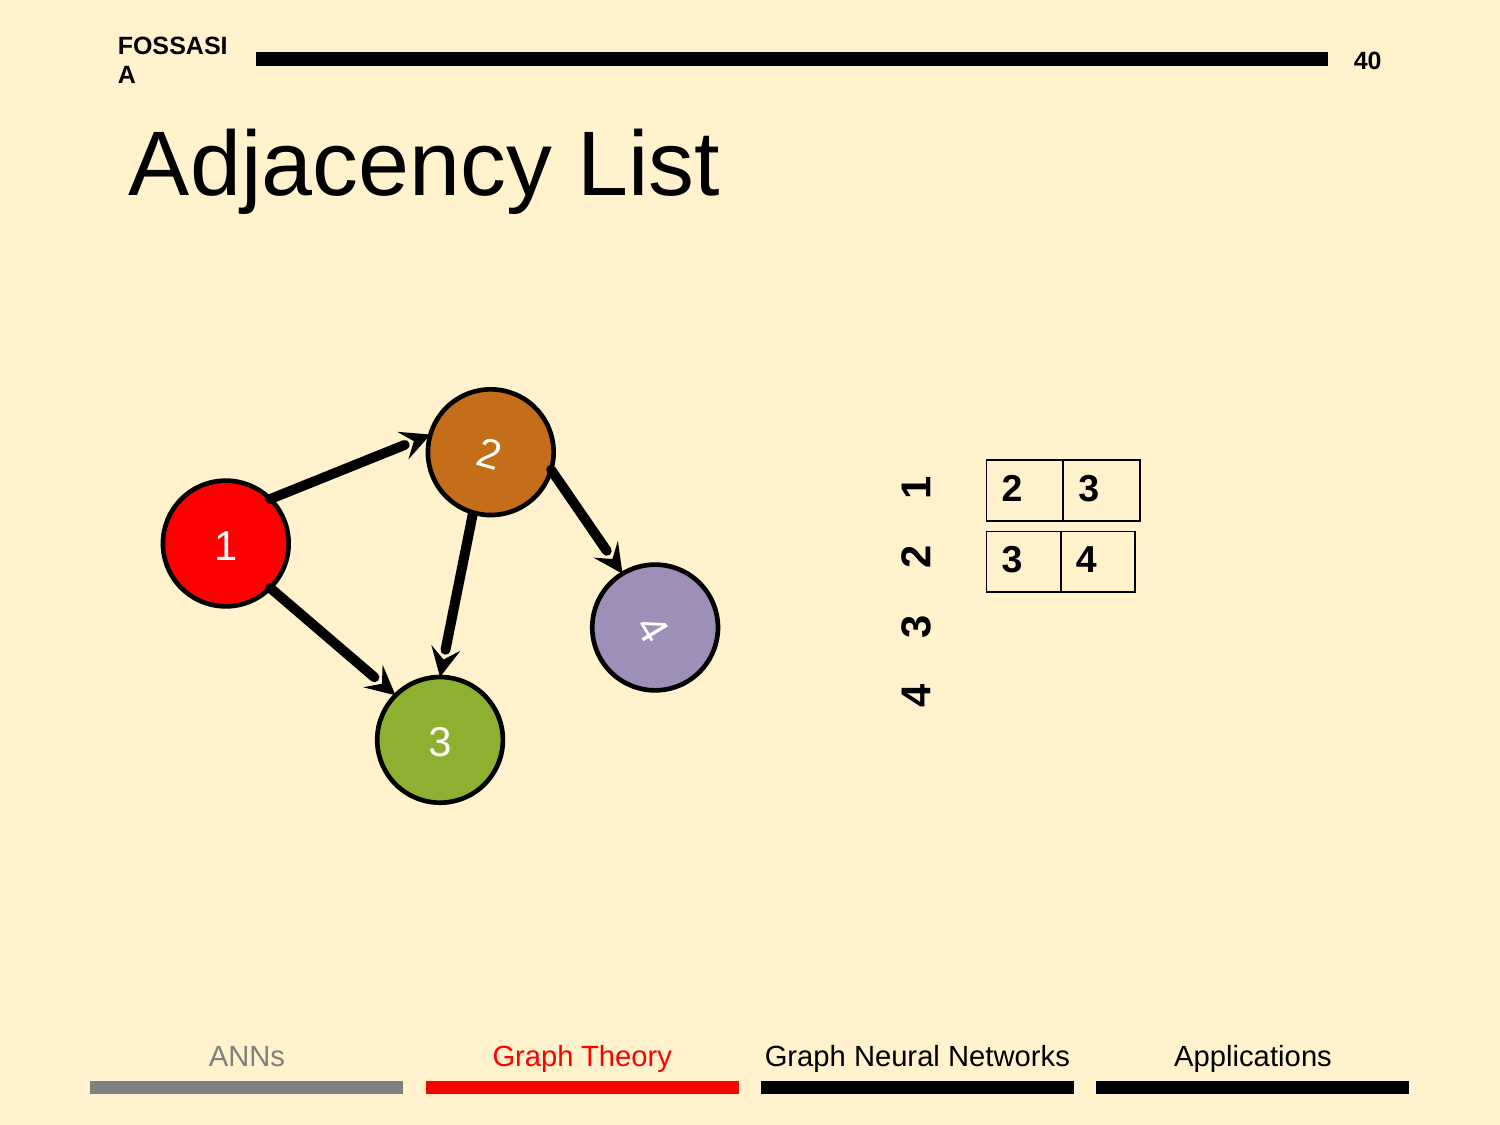

2     0     0      0
0     3     0      0
0     0     2     0
0     0     0     1
Undirected Graph
Directed Graph
Adjacency List
2
1
4
3
| 2 | 3 |
| --- | --- |
4    3    2    1
| 3 | 4 |
| --- | --- |
ANNs
Graph Theory
Graph Neural Networks
Applications